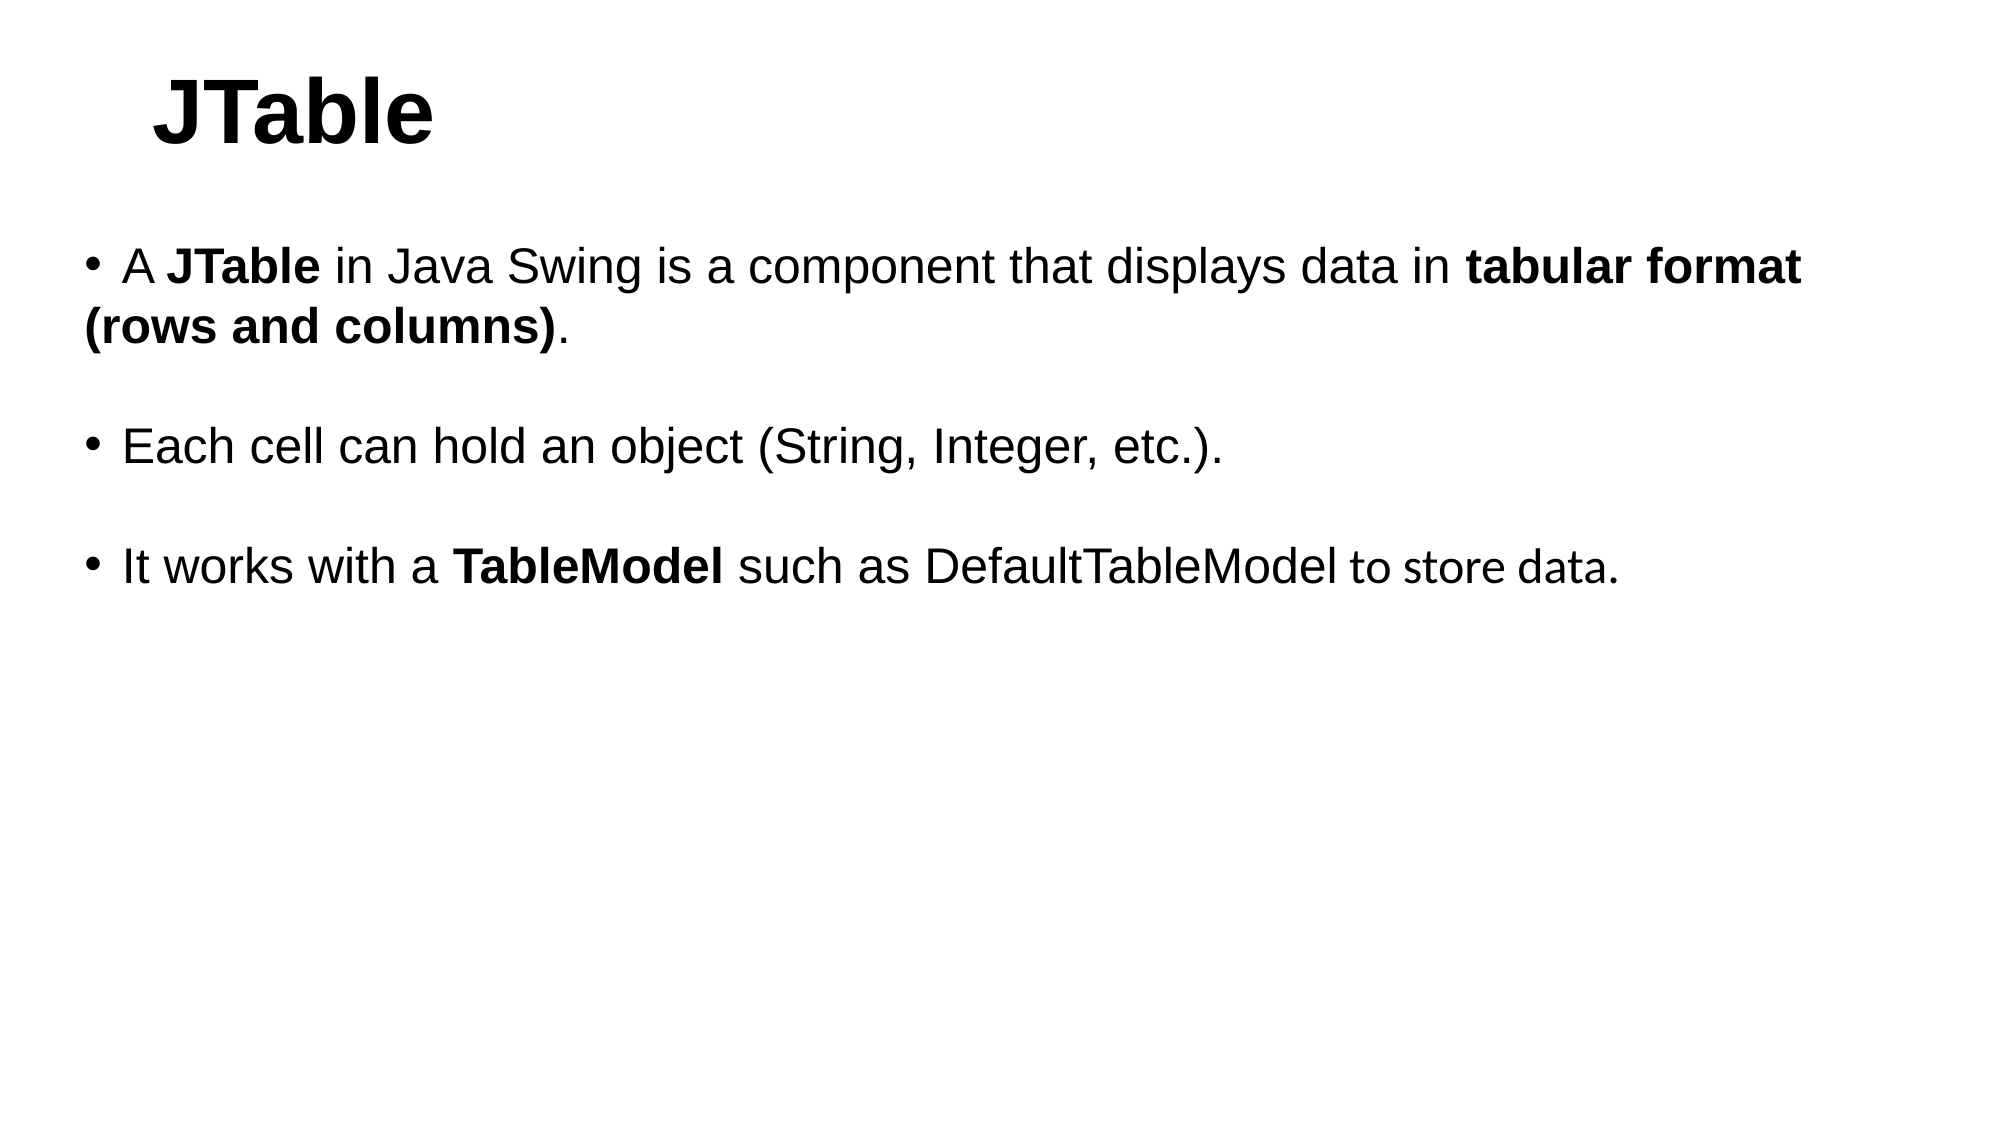

# JTable
A JTable in Java Swing is a component that displays data in tabular format
(rows and columns).

Each cell can hold an object (String, Integer, etc.).

It works with a TableModel such as DefaultTableModel to store data.